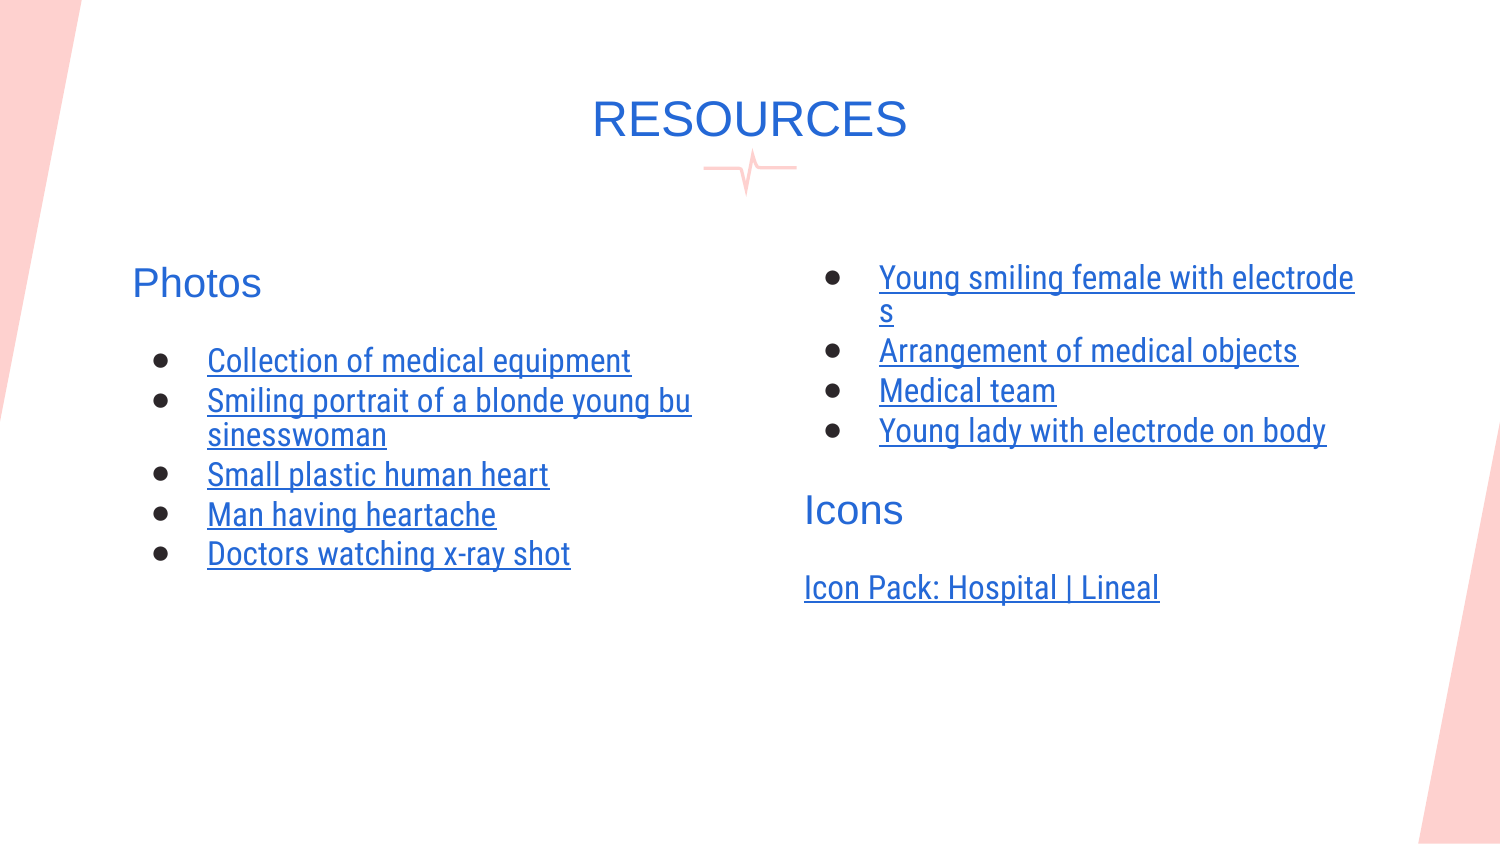

# RESOURCES
Photos
Collection of medical equipment
Smiling portrait of a blonde young businesswoman
Small plastic human heart
Man having heartache
Doctors watching x-ray shot
Young smiling female with electrodes
Arrangement of medical objects
Medical team
Young lady with electrode on body
Icons
Icon Pack: Hospital | Lineal